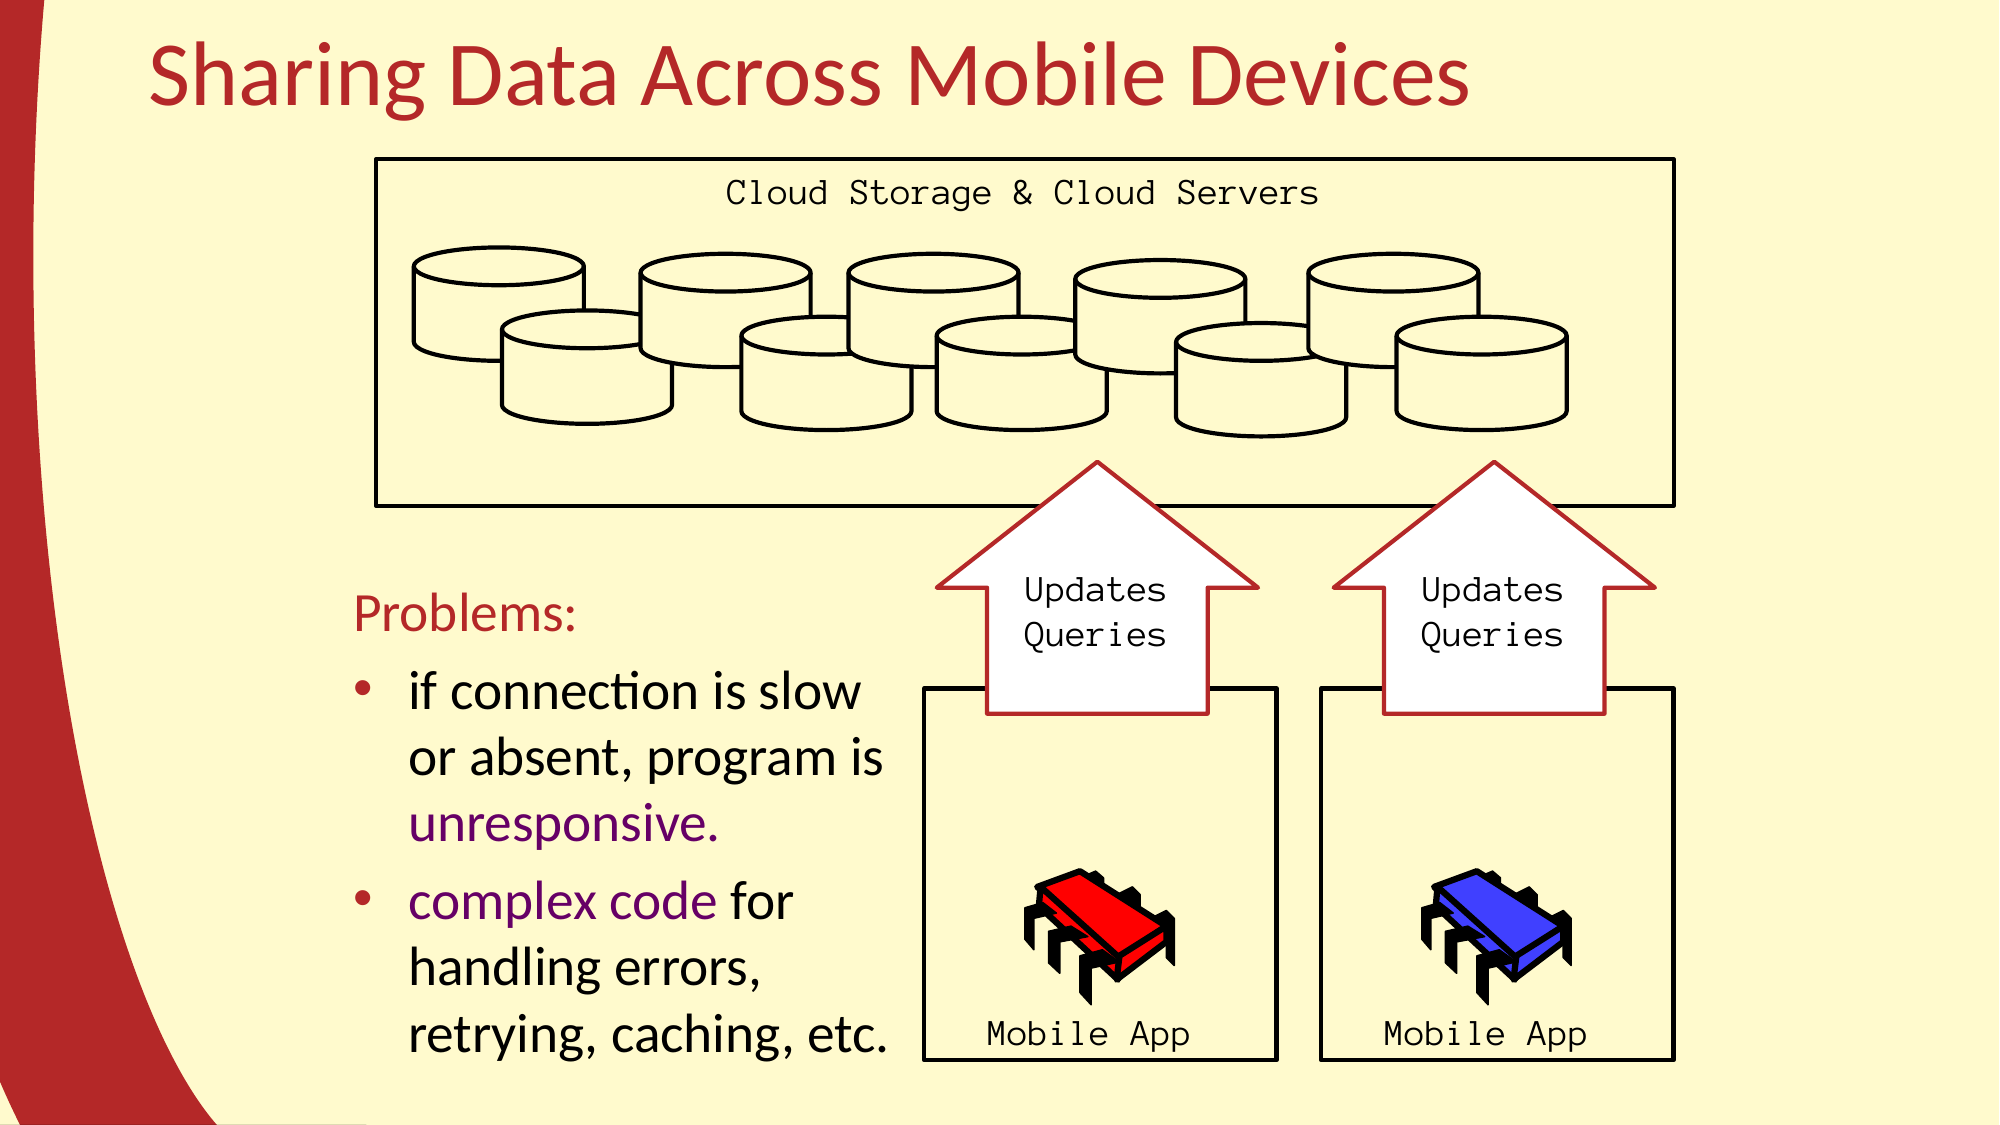

# Sharing Data Across Mobile Devices
Cloud Storage & Cloud Servers

Updates
Queries

Updates
Queries

Problems:
if connection is slow or absent, program is unresponsive.
complex code for handling errors, retrying, caching, etc.
Mobile App
Mobile App